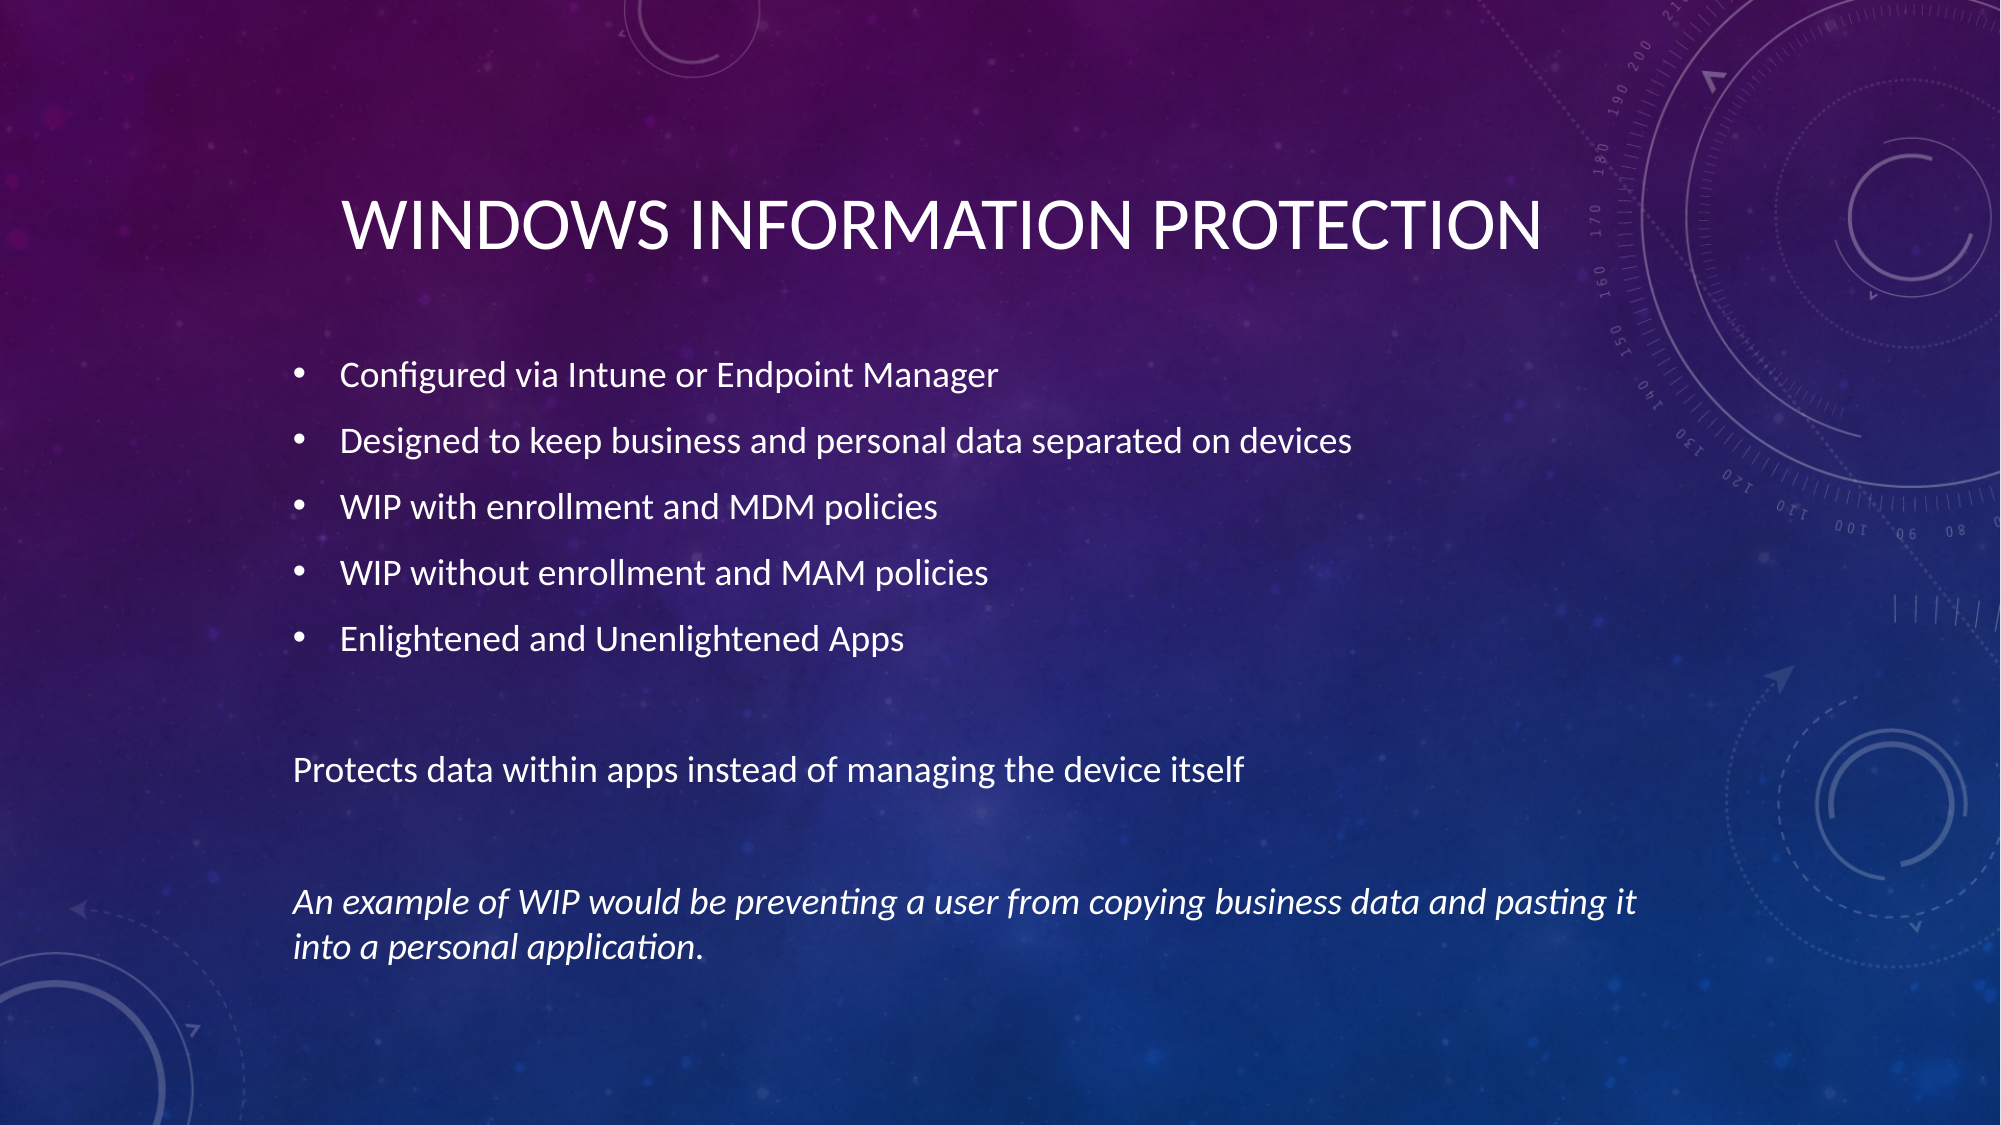

# Windows Information Protection
Configured via Intune or Endpoint Manager
Designed to keep business and personal data separated on devices
WIP with enrollment and MDM policies
WIP without enrollment and MAM policies
Enlightened and Unenlightened Apps

Protects data within apps instead of managing the device itself

An example of WIP would be preventing a user from copying business data and pasting it into a personal application.